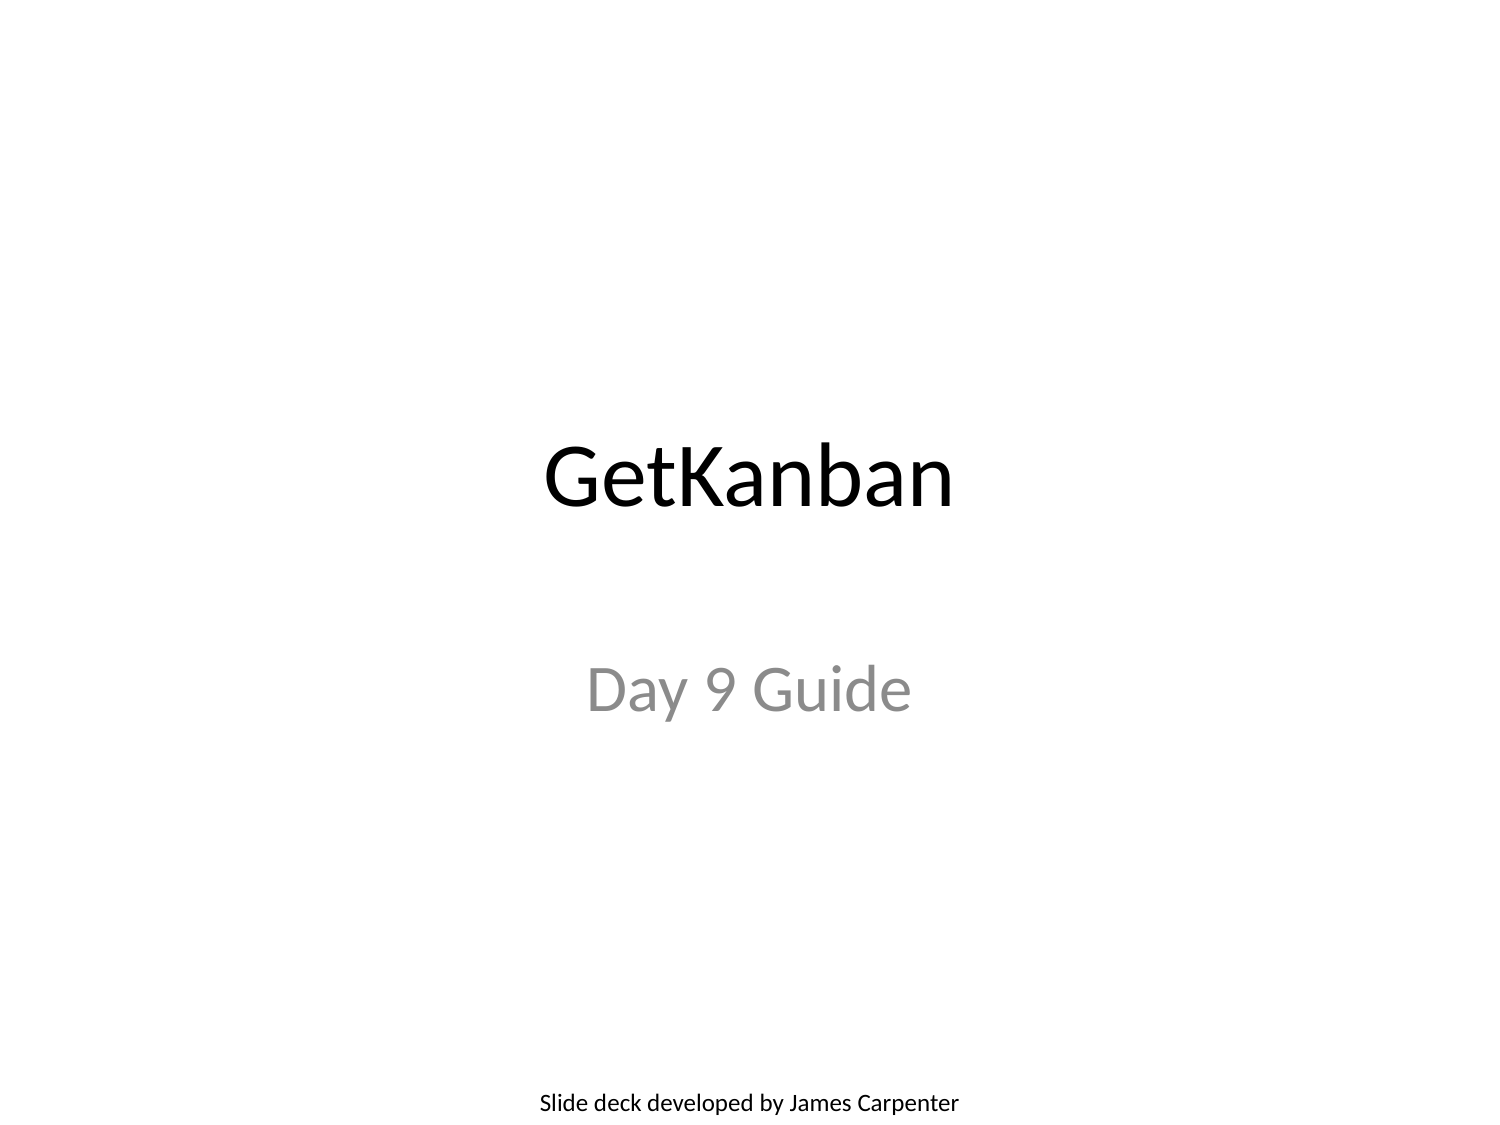

# GetKanban
Day 9 Guide
Slide deck developed by James Carpenter